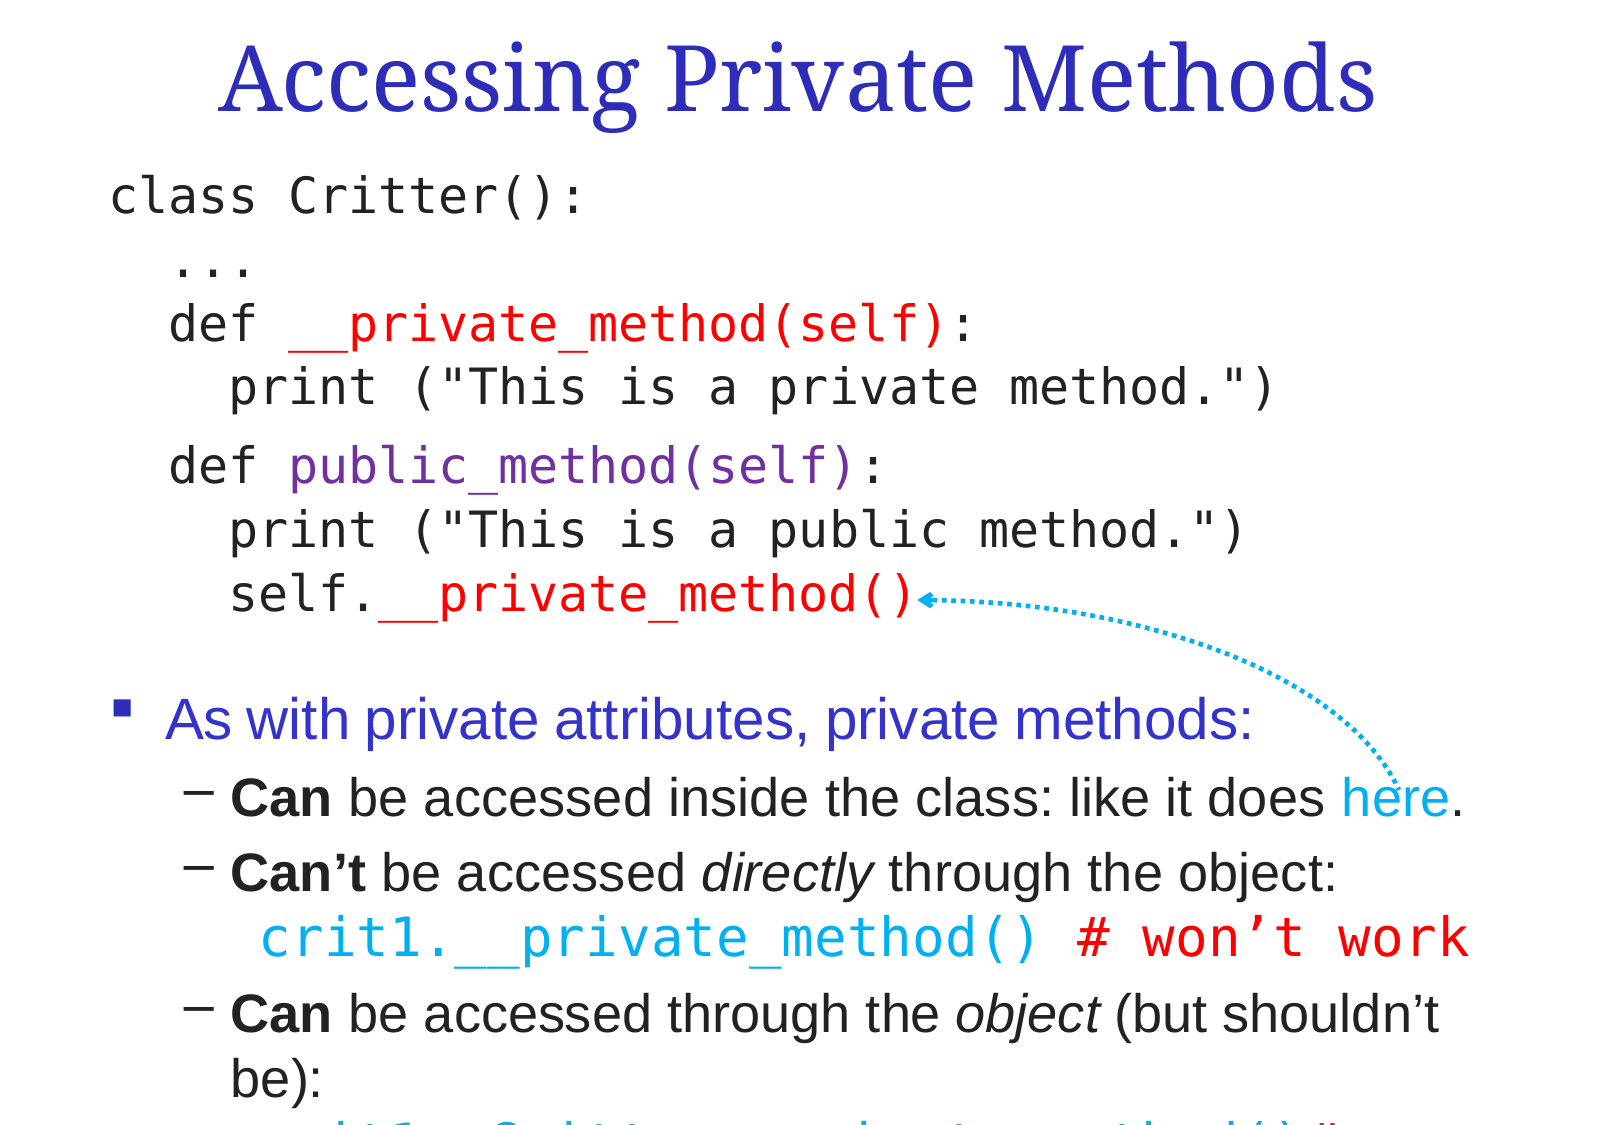

# Accessing Private Methods
class Critter():
  ...
  def __private_method(self):
    print ("This is a private method.")
  def public_method(self):
    print ("This is a public method.")
    self.__private_method()

As with private attributes, private methods:
Can be accessed inside the class: like it does here.
Can’t be accessed directly through the object:
crit1.__private_method() # won’t work
Can be accessed through the object (but shouldn’t be):
crit1._Critter__private_method()# works